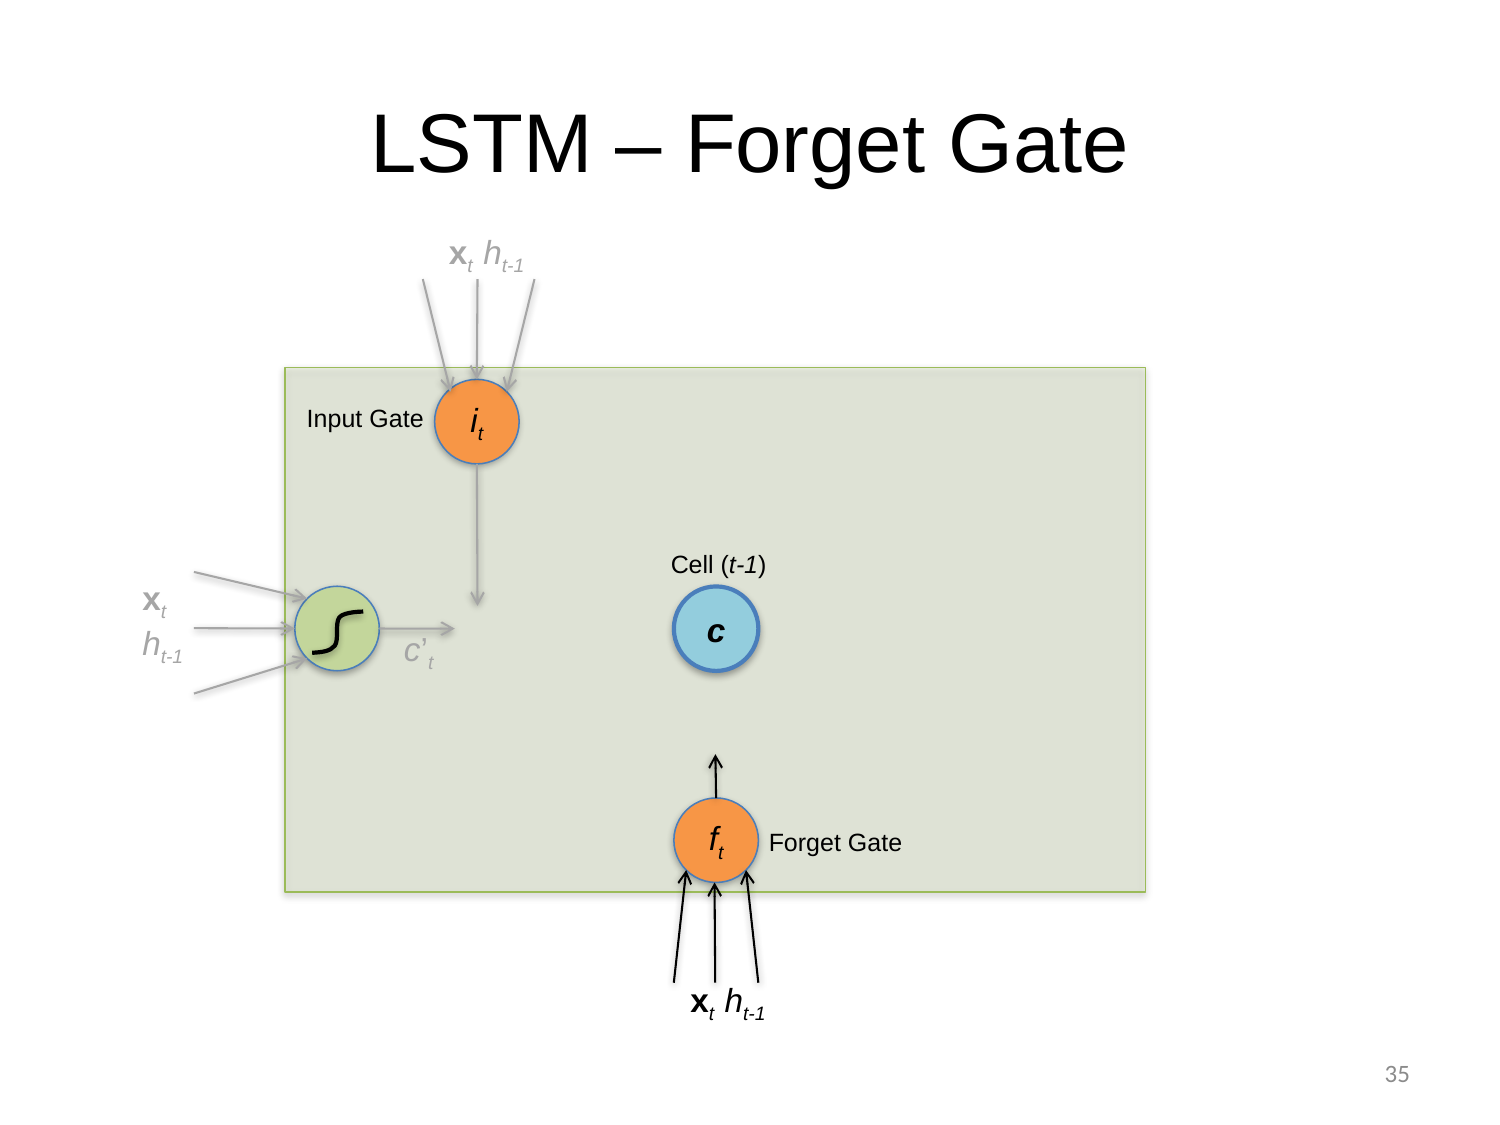

# LSTM – Forget Gate
xt  ht-1

it
Input Gate
Cell (t-1)
xt
ht-1

c

c’t
ft
Forget Gate
xt  ht-1

35